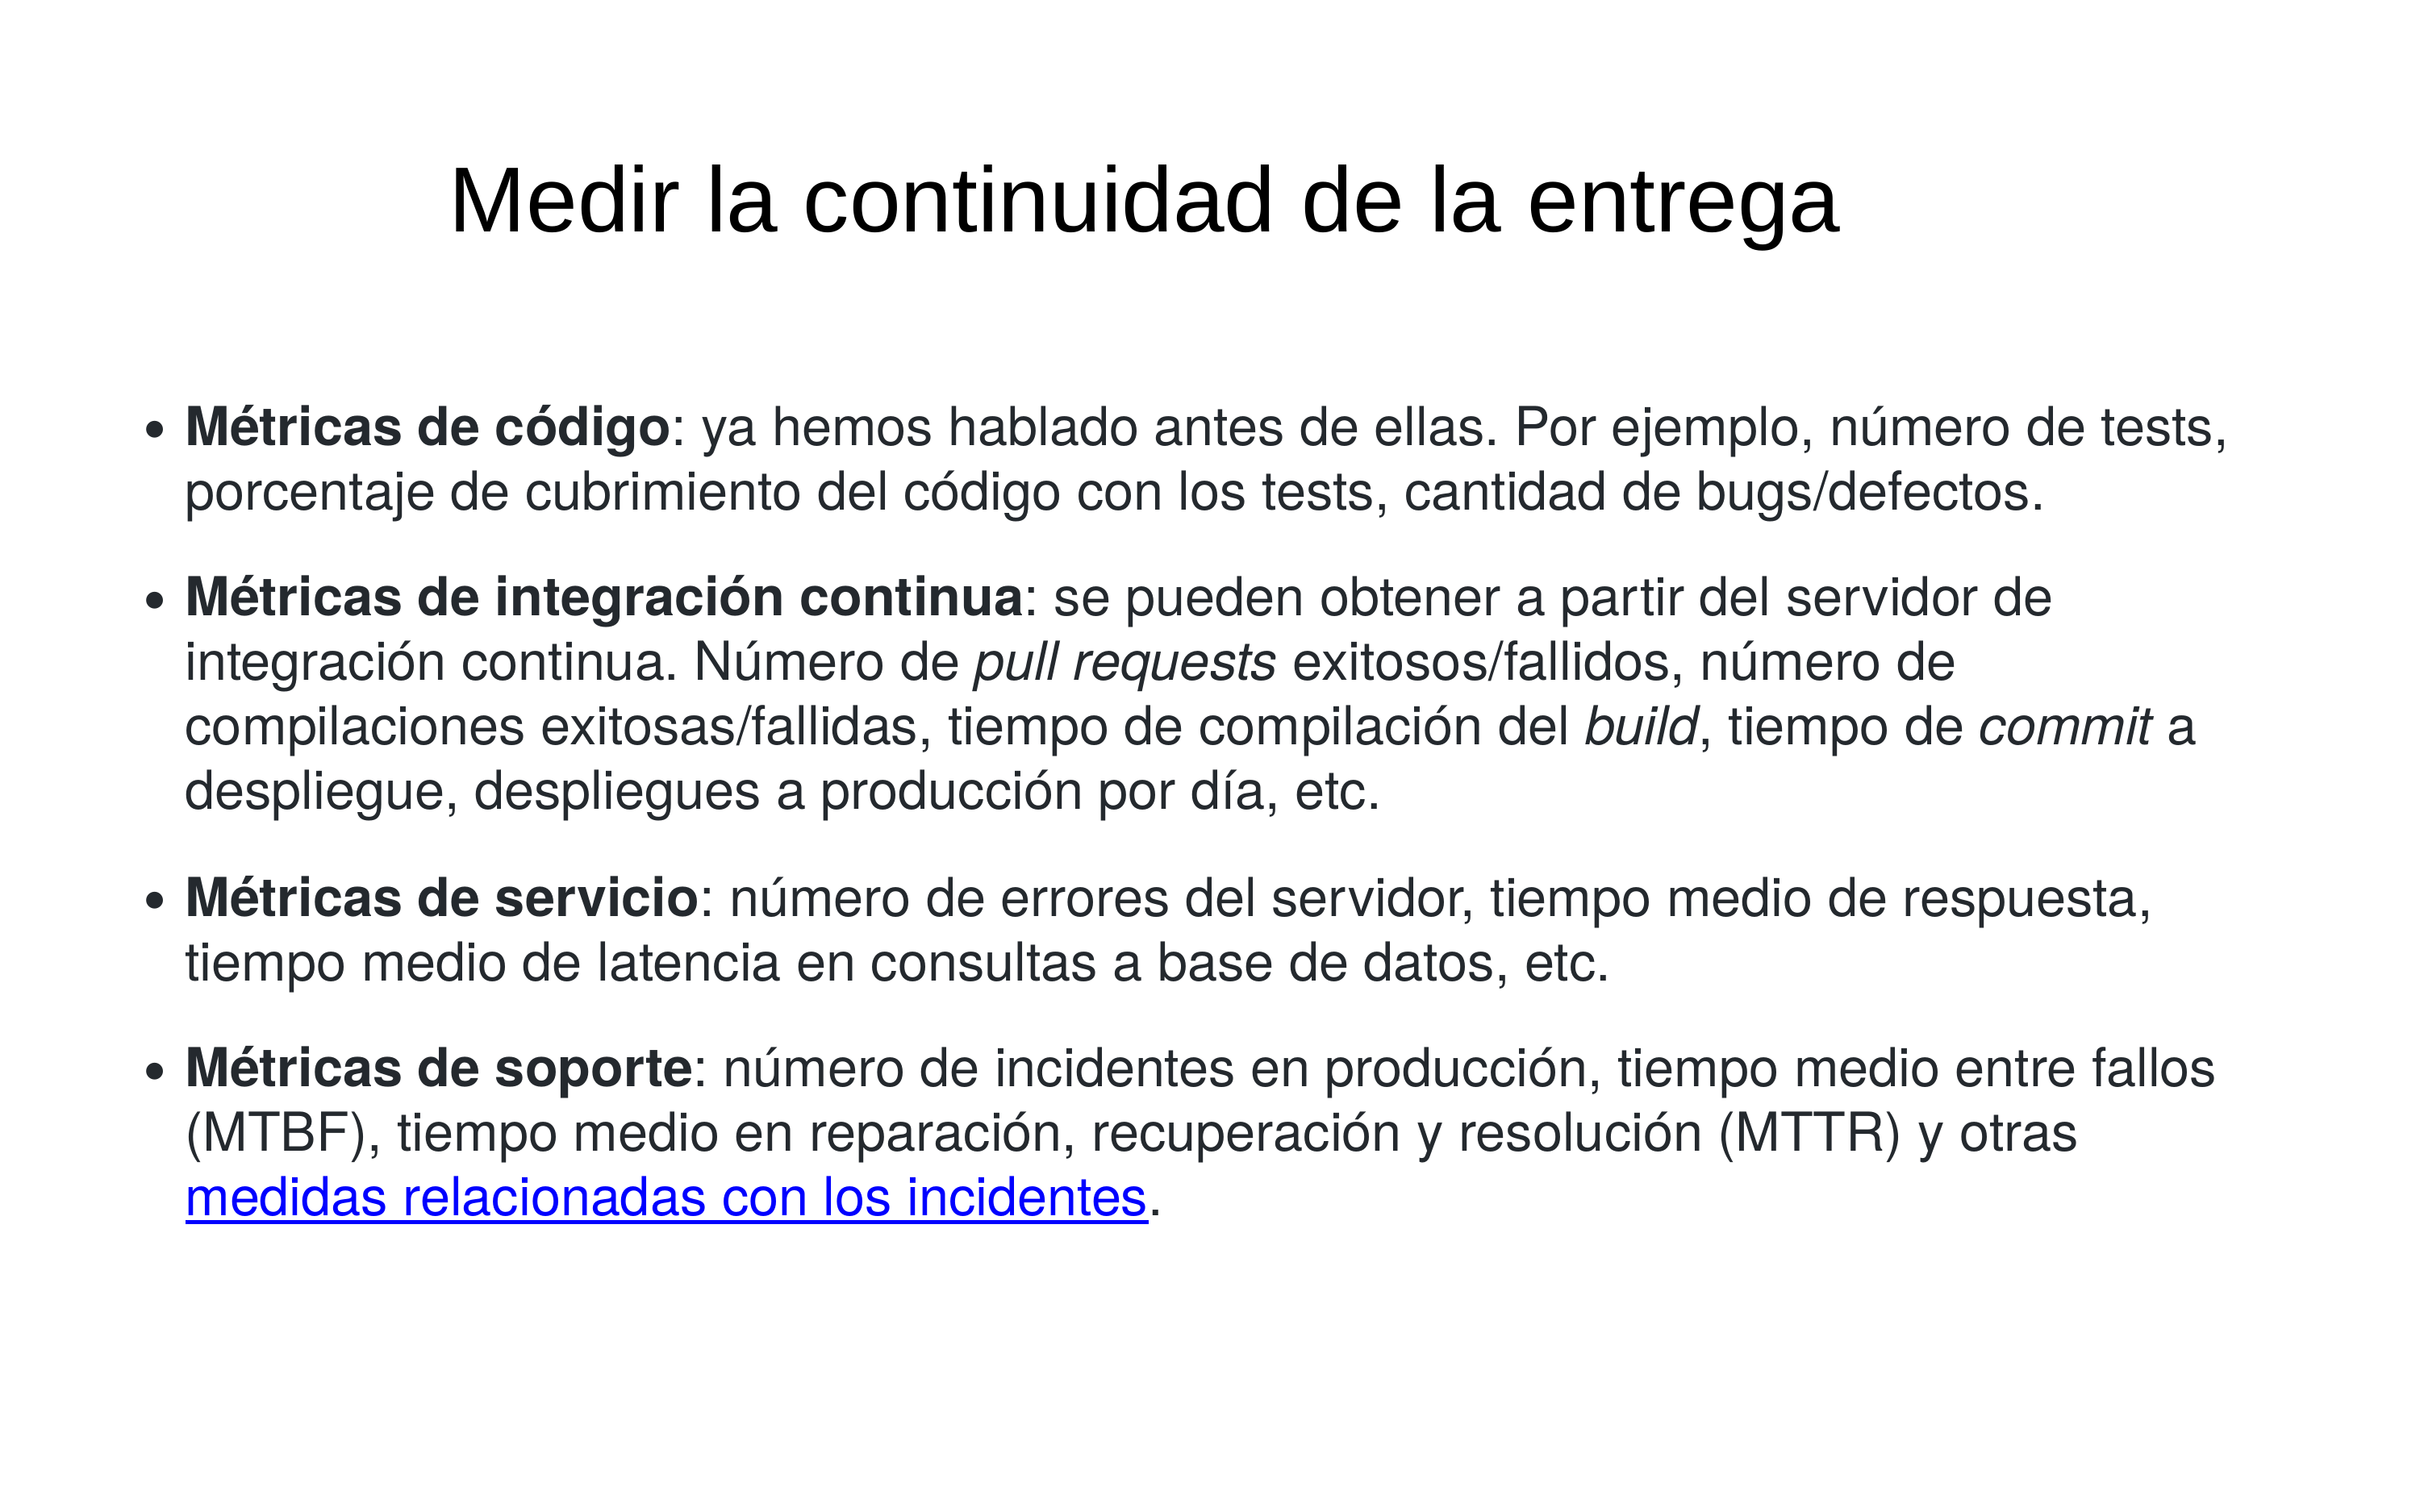

# Medir la continuidad de la entrega
Métricas de código: ya hemos hablado antes de ellas. Por ejemplo, número de tests, porcentaje de cubrimiento del código con los tests, cantidad de bugs/defectos.
Métricas de integración continua: se pueden obtener a partir del servidor de integración continua. Número de pull requests exitosos/fallidos, número de compilaciones exitosas/fallidas, tiempo de compilación del build, tiempo de commit a despliegue, despliegues a producción por día, etc.
Métricas de servicio: número de errores del servidor, tiempo medio de respuesta, tiempo medio de latencia en consultas a base de datos, etc.
Métricas de soporte: número de incidentes en producción, tiempo medio entre fallos (MTBF), tiempo medio en reparación, recuperación y resolución (MTTR) y otras medidas relacionadas con los incidentes.
26